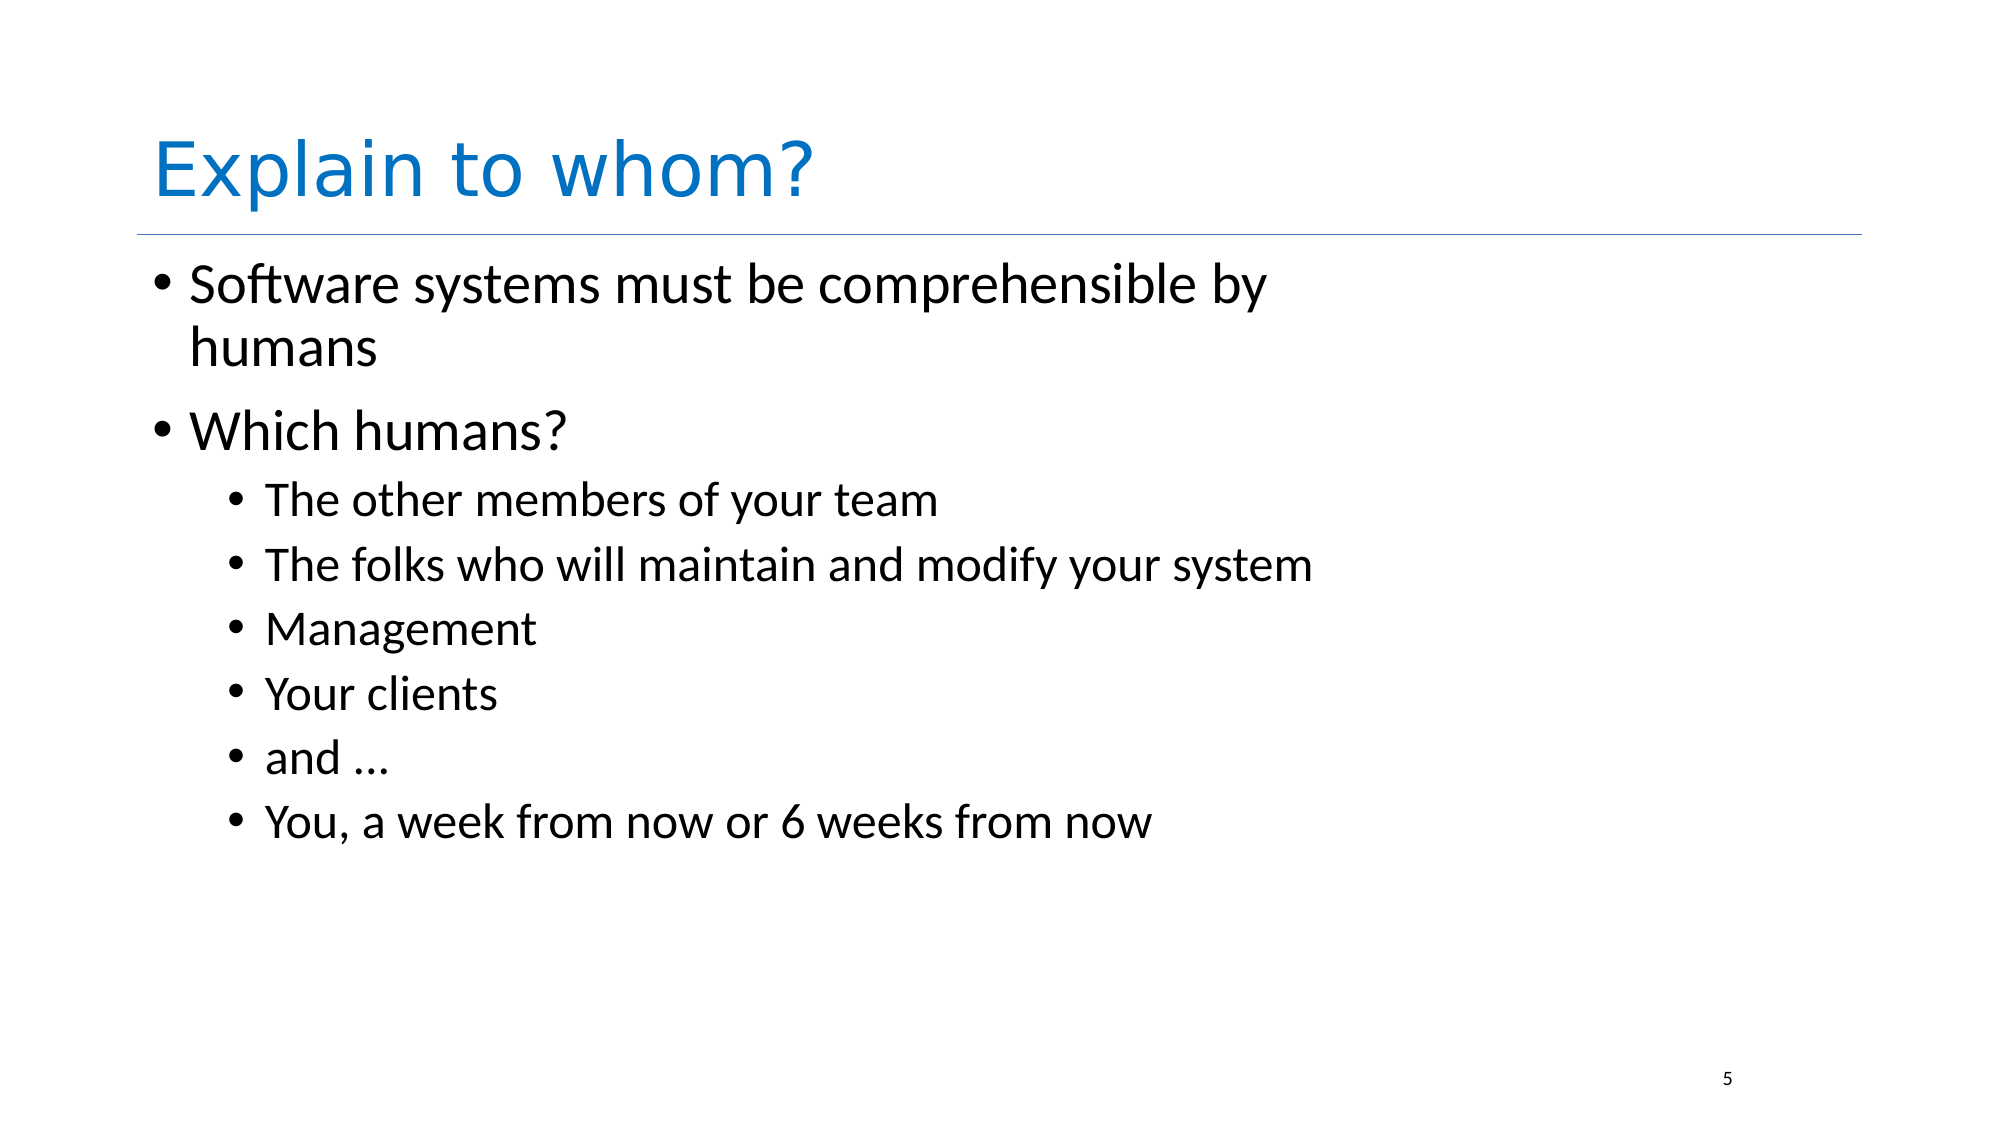

# Explain to whom?
Software systems must be comprehensible by humans
Which humans?
The other members of your team
The folks who will maintain and modify your system
Management
Your clients
and ...
You, a week from now or 6 weeks from now

5